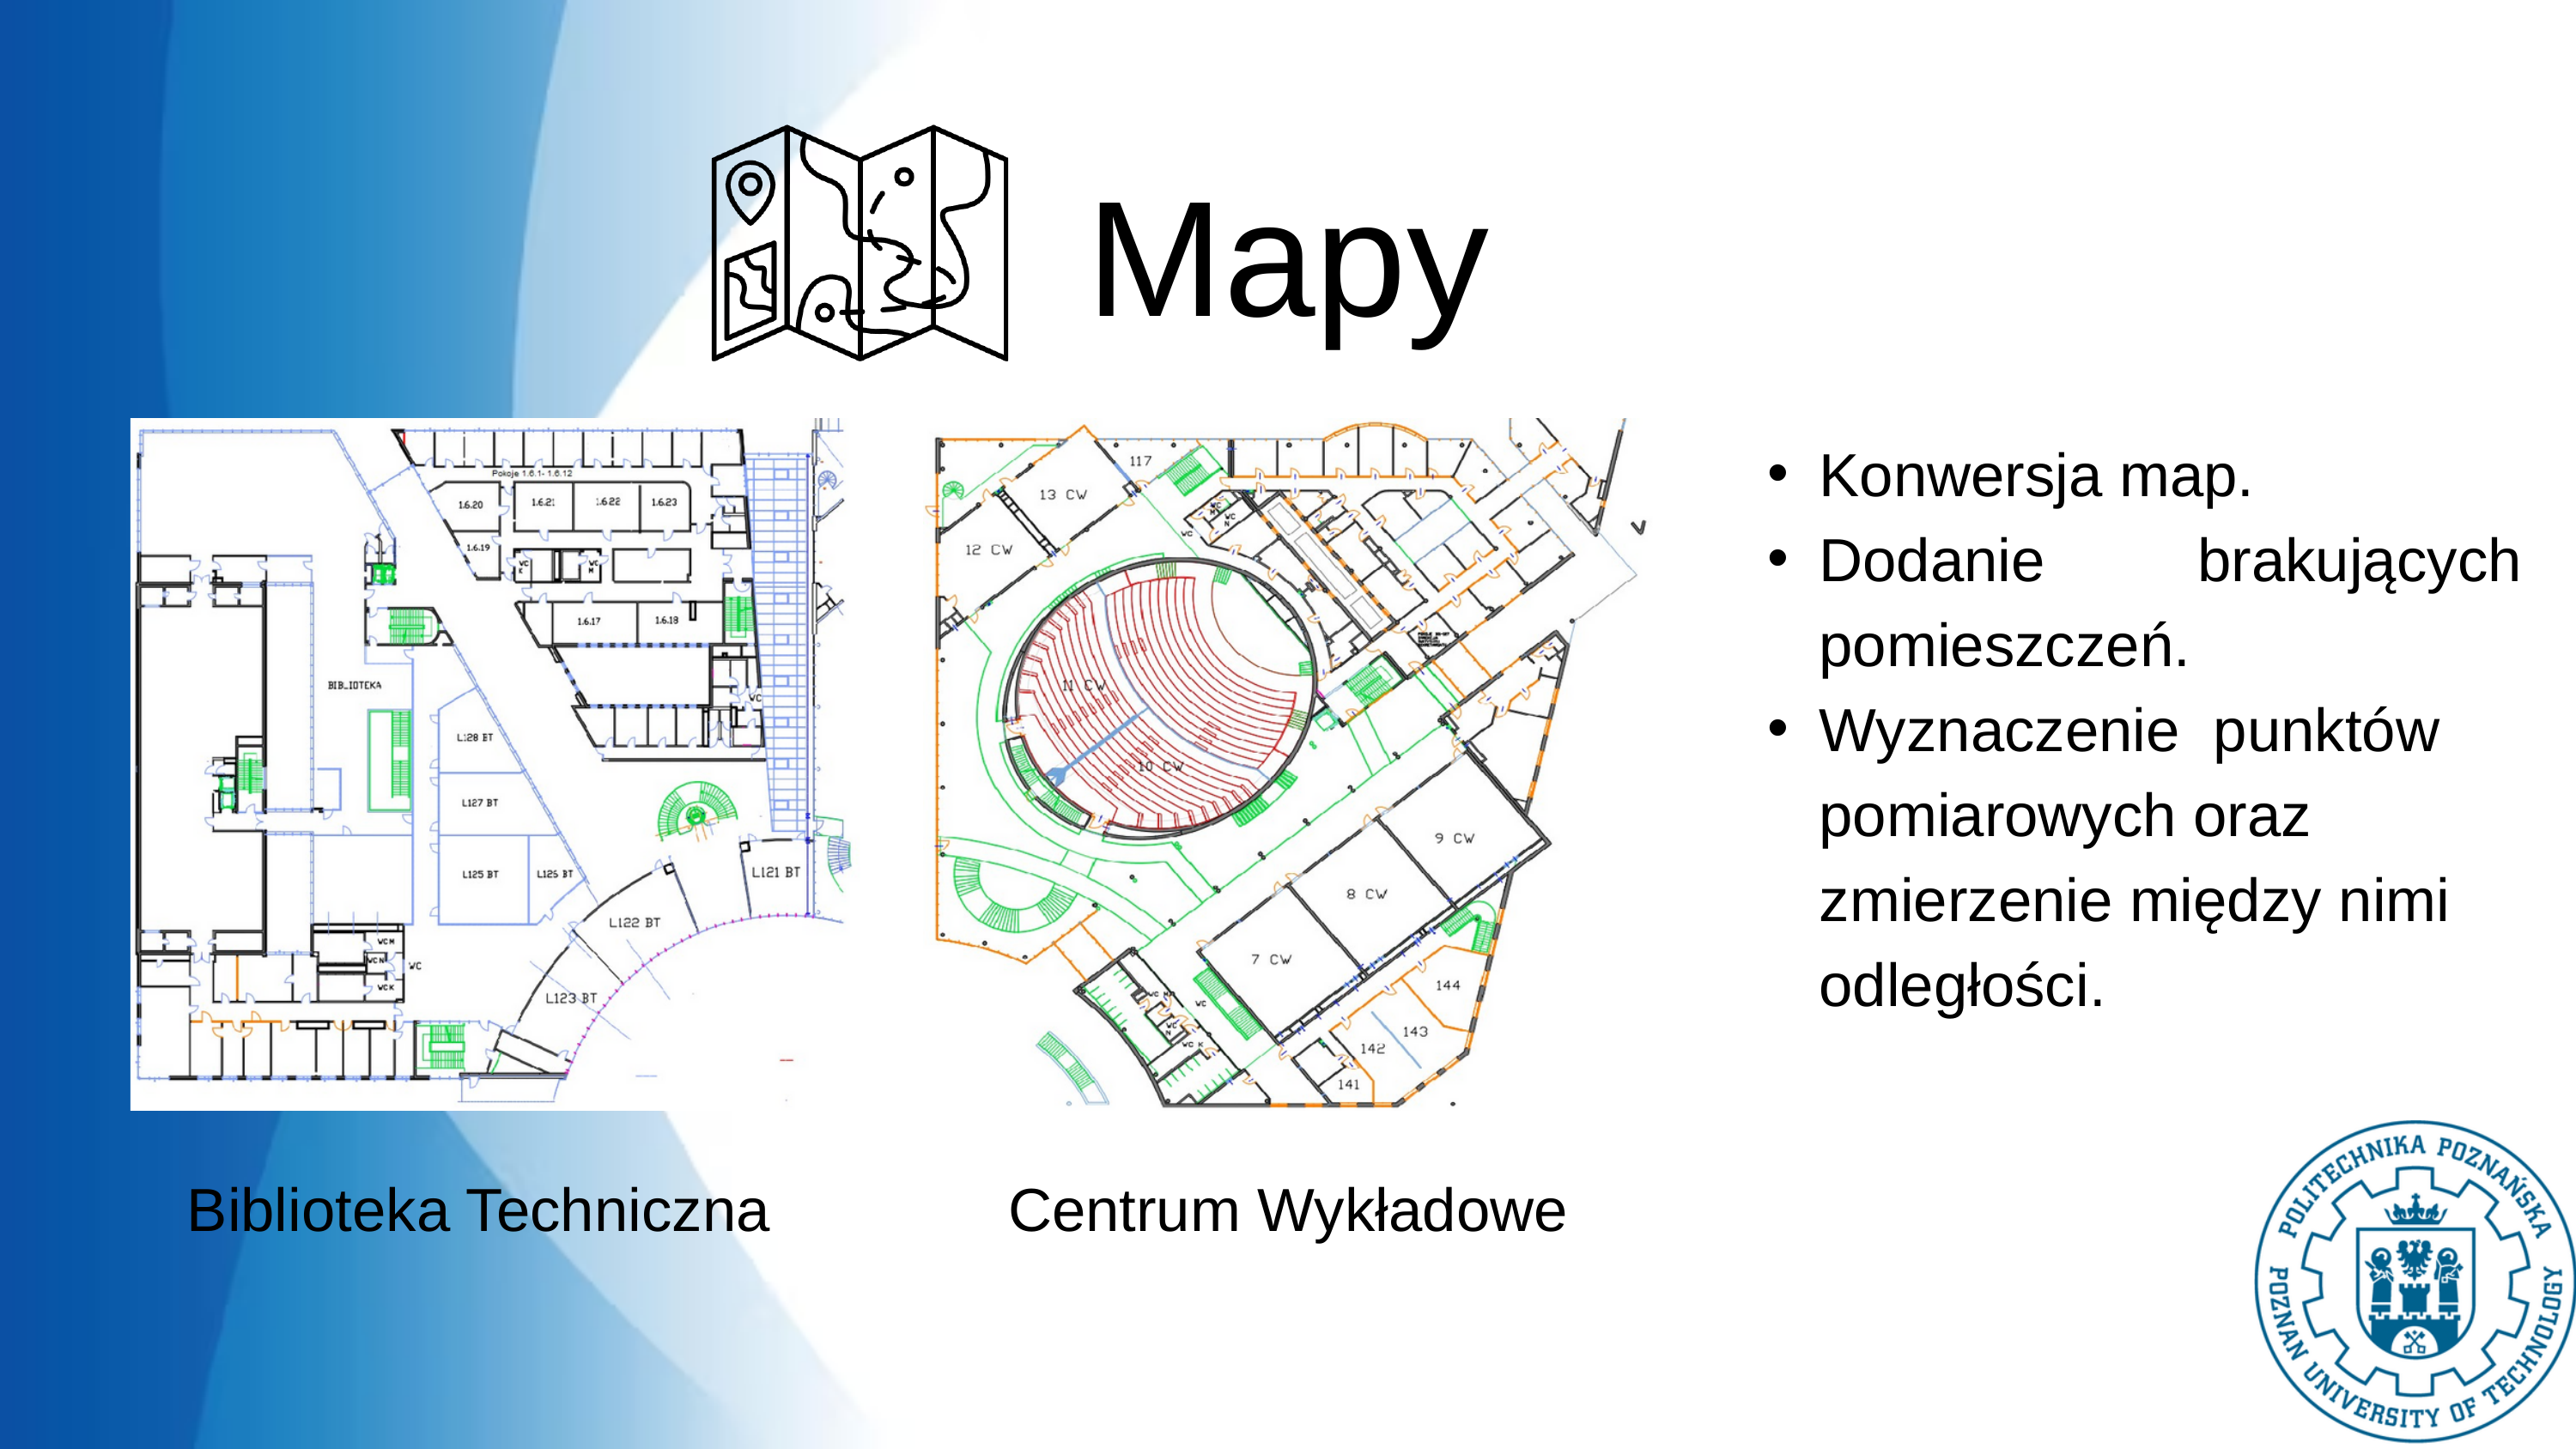

Mapy

Konwersja map.
Dodanie brakujących pomieszczeń.
Wyznaczenie  punktów pomiarowych oraz zmierzenie między nimi odległości.

Biblioteka Techniczna
Centrum Wykładowe